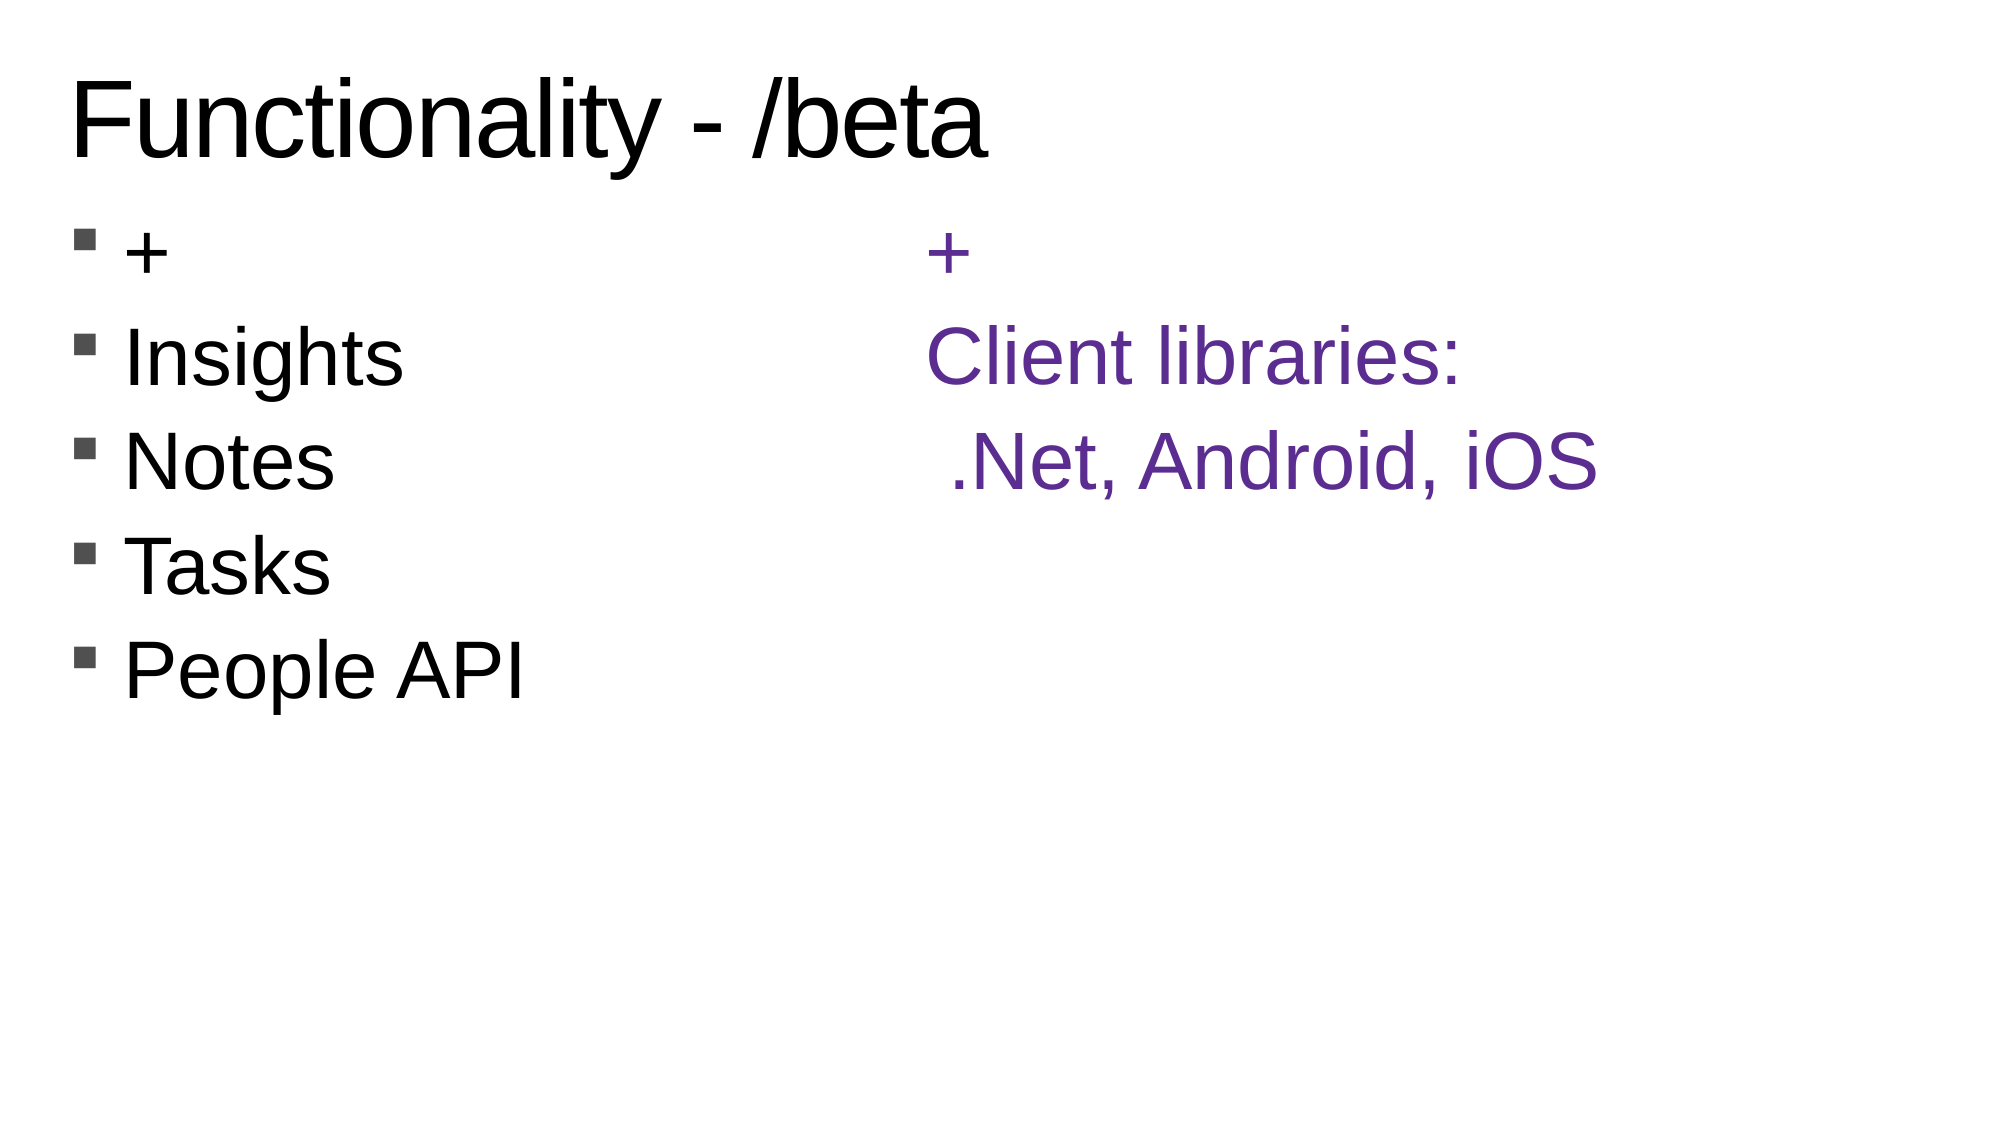

# Functionality - /beta
+
Insights
Notes
Tasks
People API

+
Client libraries:
 .Net, Android, iOS